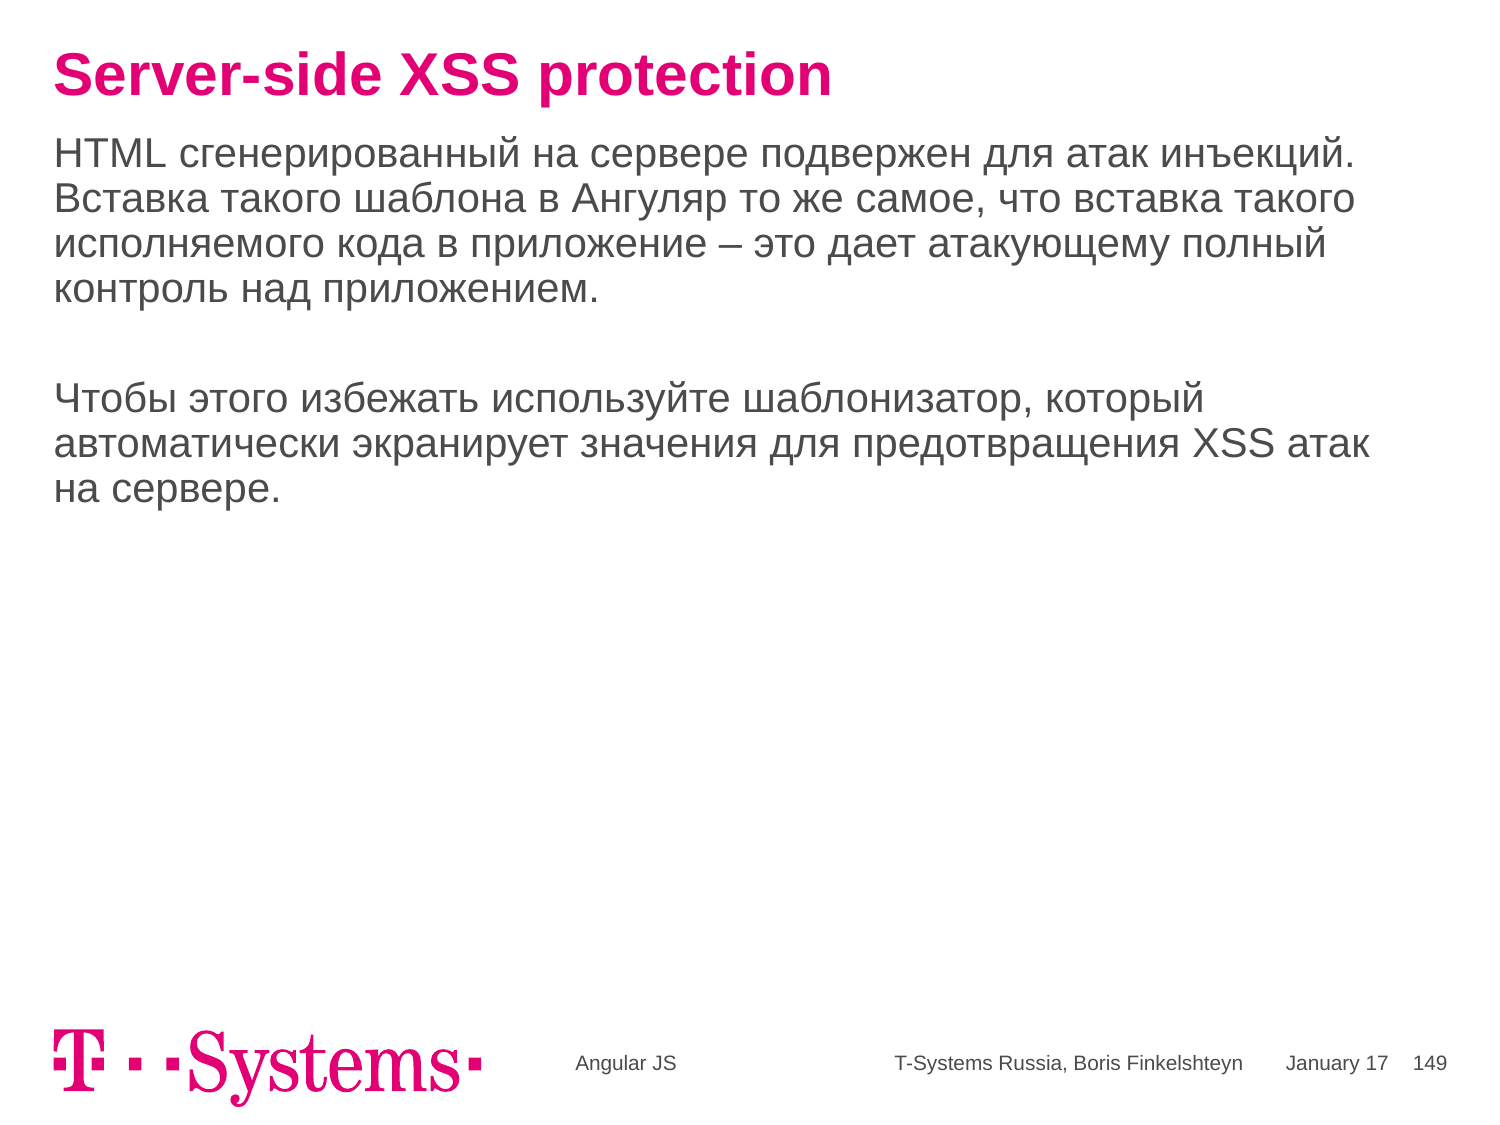

# Server-side XSS protection
HTML сгенерированный на сервере подвержен для атак инъекций. Вставка такого шаблона в Ангуляр то же самое, что вставка такого исполняемого кода в приложение – это дает атакующему полный контроль над приложением.

Чтобы этого избежать используйте шаблонизатор, который автоматически экранирует значения для предотвращения XSS атак на сервере.
Angular JS                                      T-Systems Russia, Boris Finkelshteyn
January 17
149